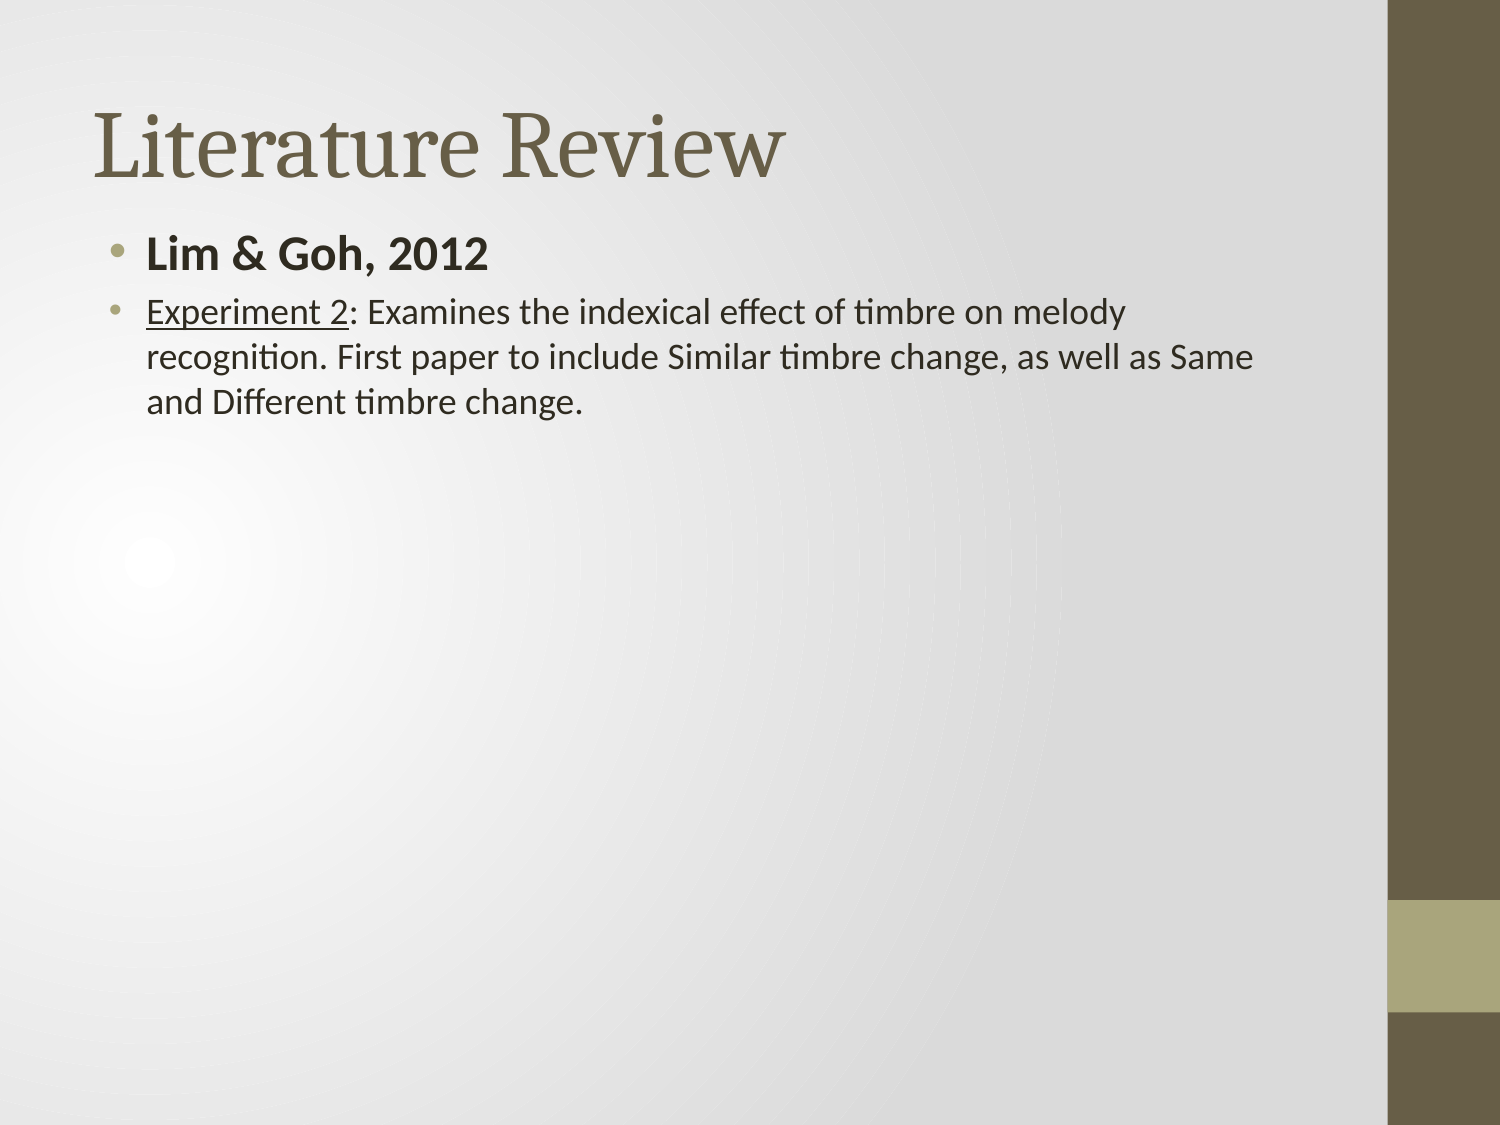

# Literature Review
Lim & Goh, 2012
Experiment 2: Examines the indexical effect of timbre on melody recognition. First paper to include Similar timbre change, as well as Same and Different timbre change.